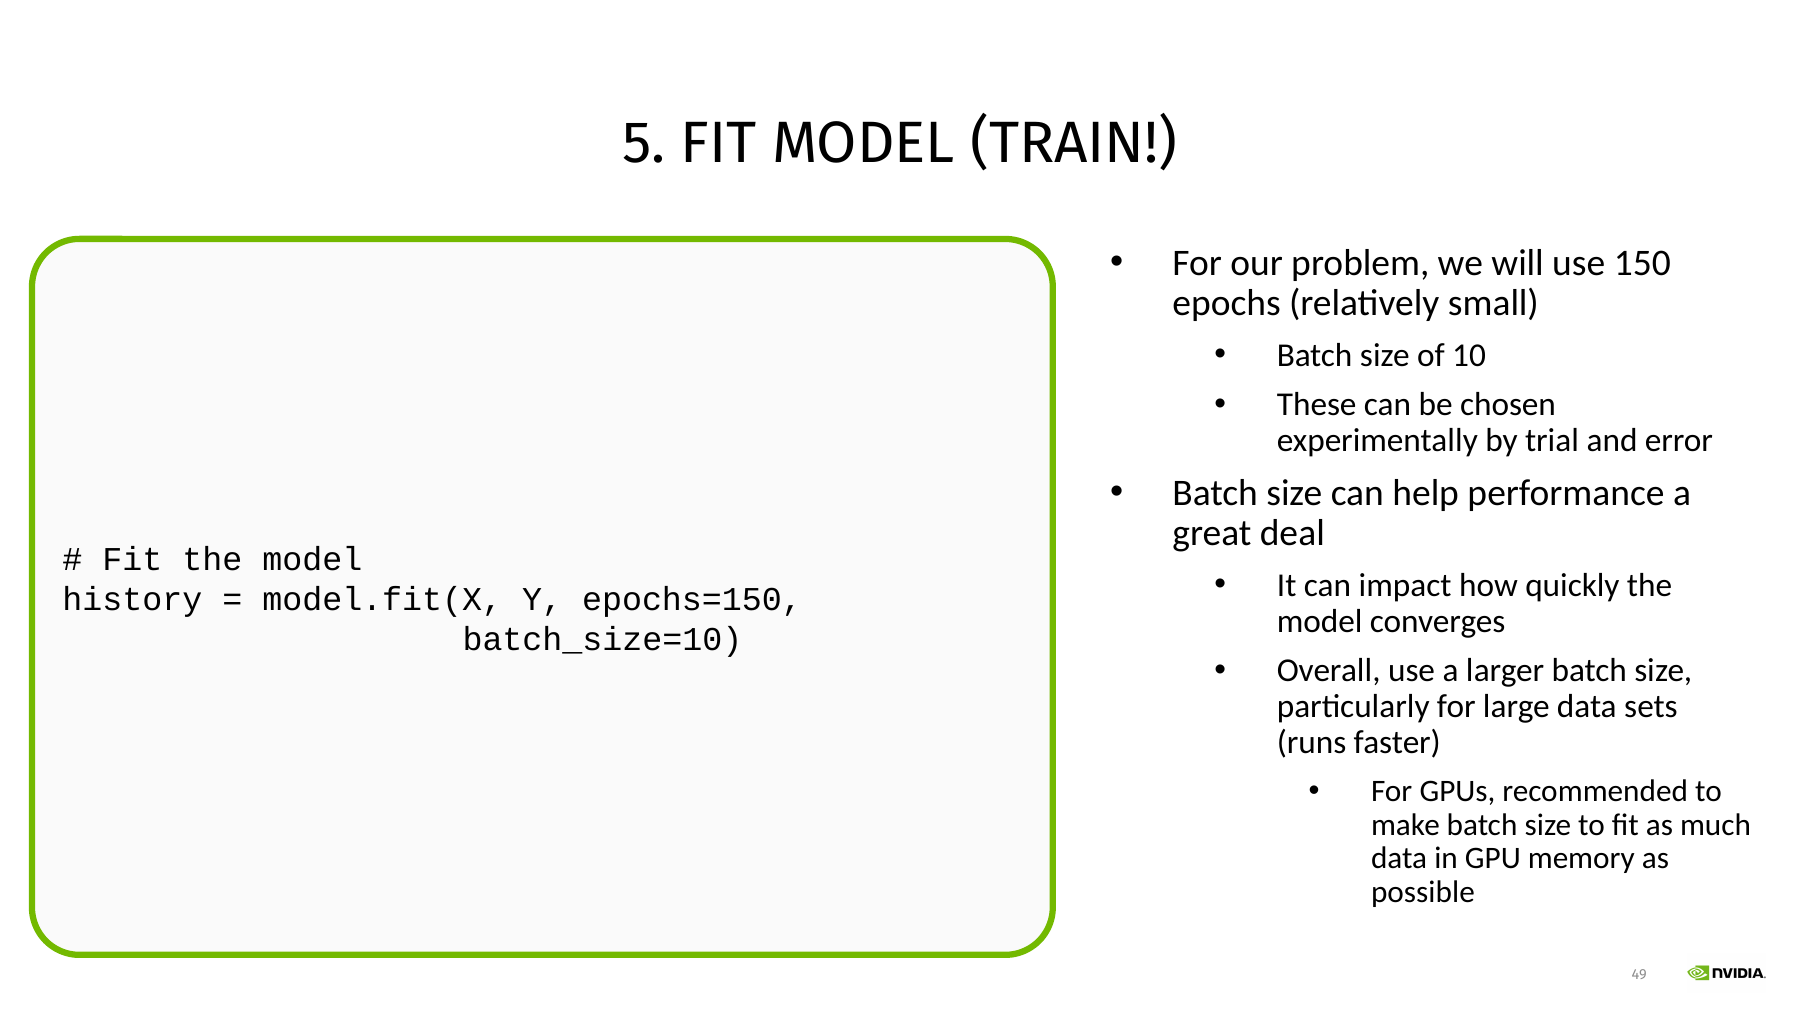

# 5. Fit Model (Train!)
For our problem, we will use 150 epochs (relatively small)
Batch size of 10
These can be chosen experimentally by trial and error
Batch size can help performance a great deal
It can impact how quickly the model converges
Overall, use a larger batch size, particularly for large data sets (runs faster)
For GPUs, recommended to make batch size to fit as much data in GPU memory as possible
# Fit the model
history = model.fit(X, Y, epochs=150,
                    batch_size=10)